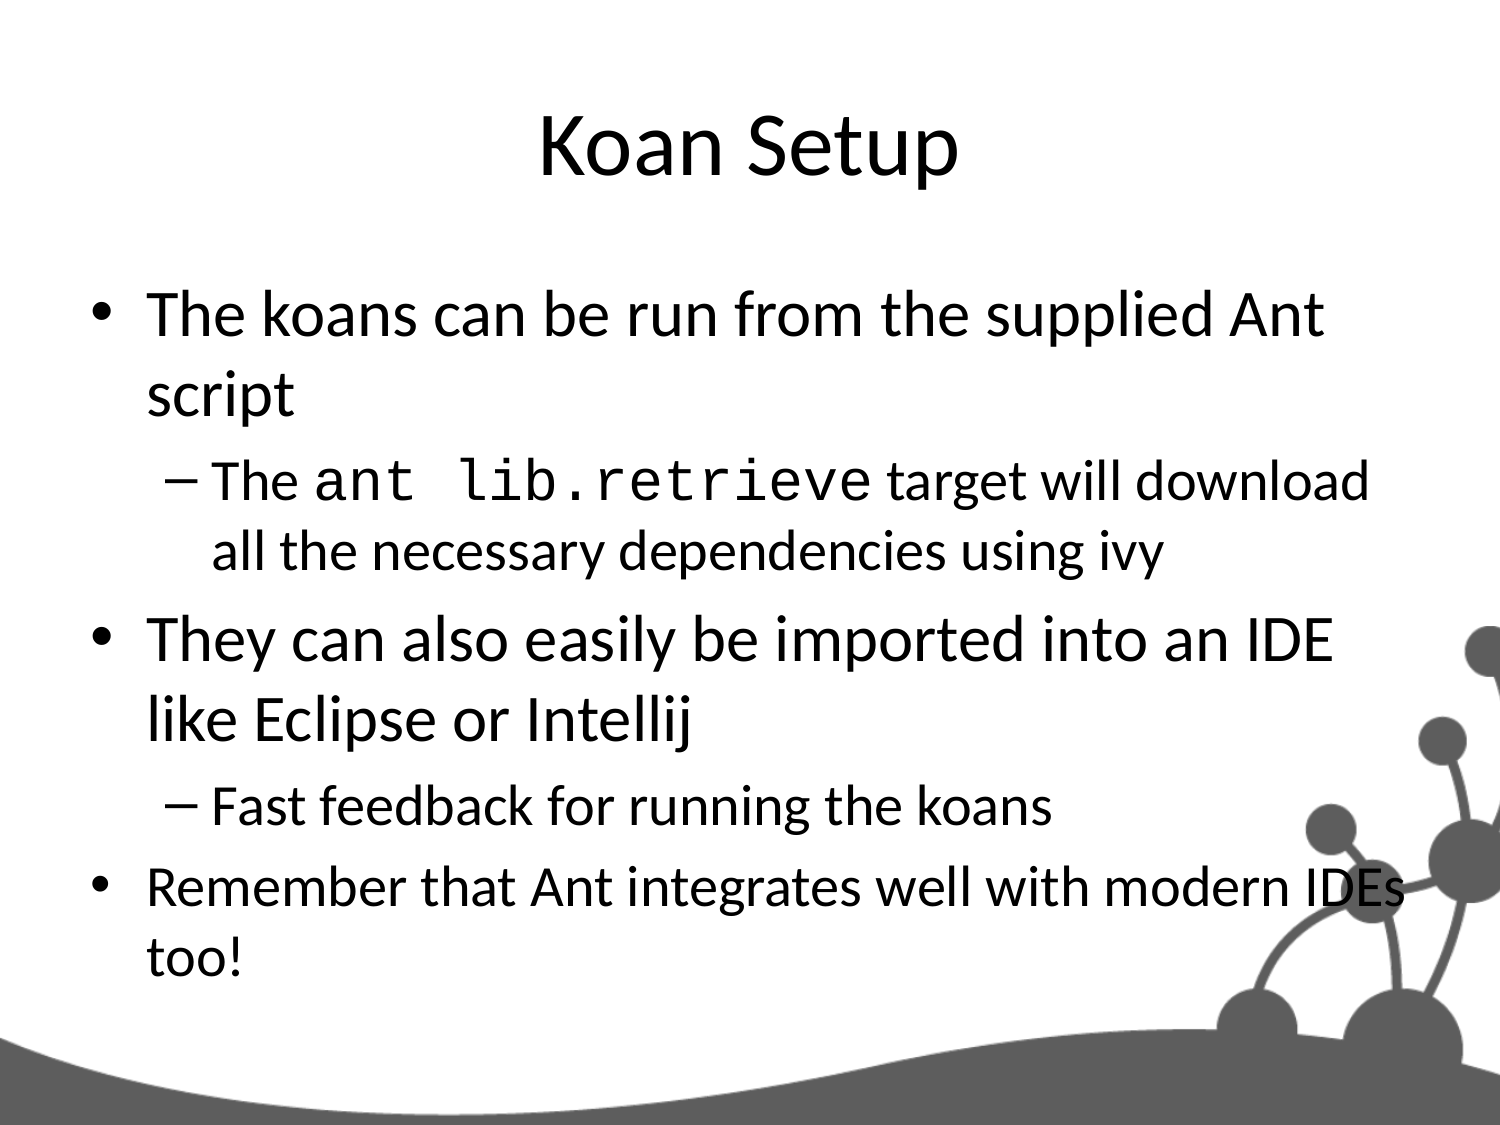

# Koan Setup
The koans can be run from the supplied Ant script
The ant lib.retrieve target will download all the necessary dependencies using ivy
They can also easily be imported into an IDE like Eclipse or Intellij
Fast feedback for running the koans
Remember that Ant integrates well with modern IDEs too!